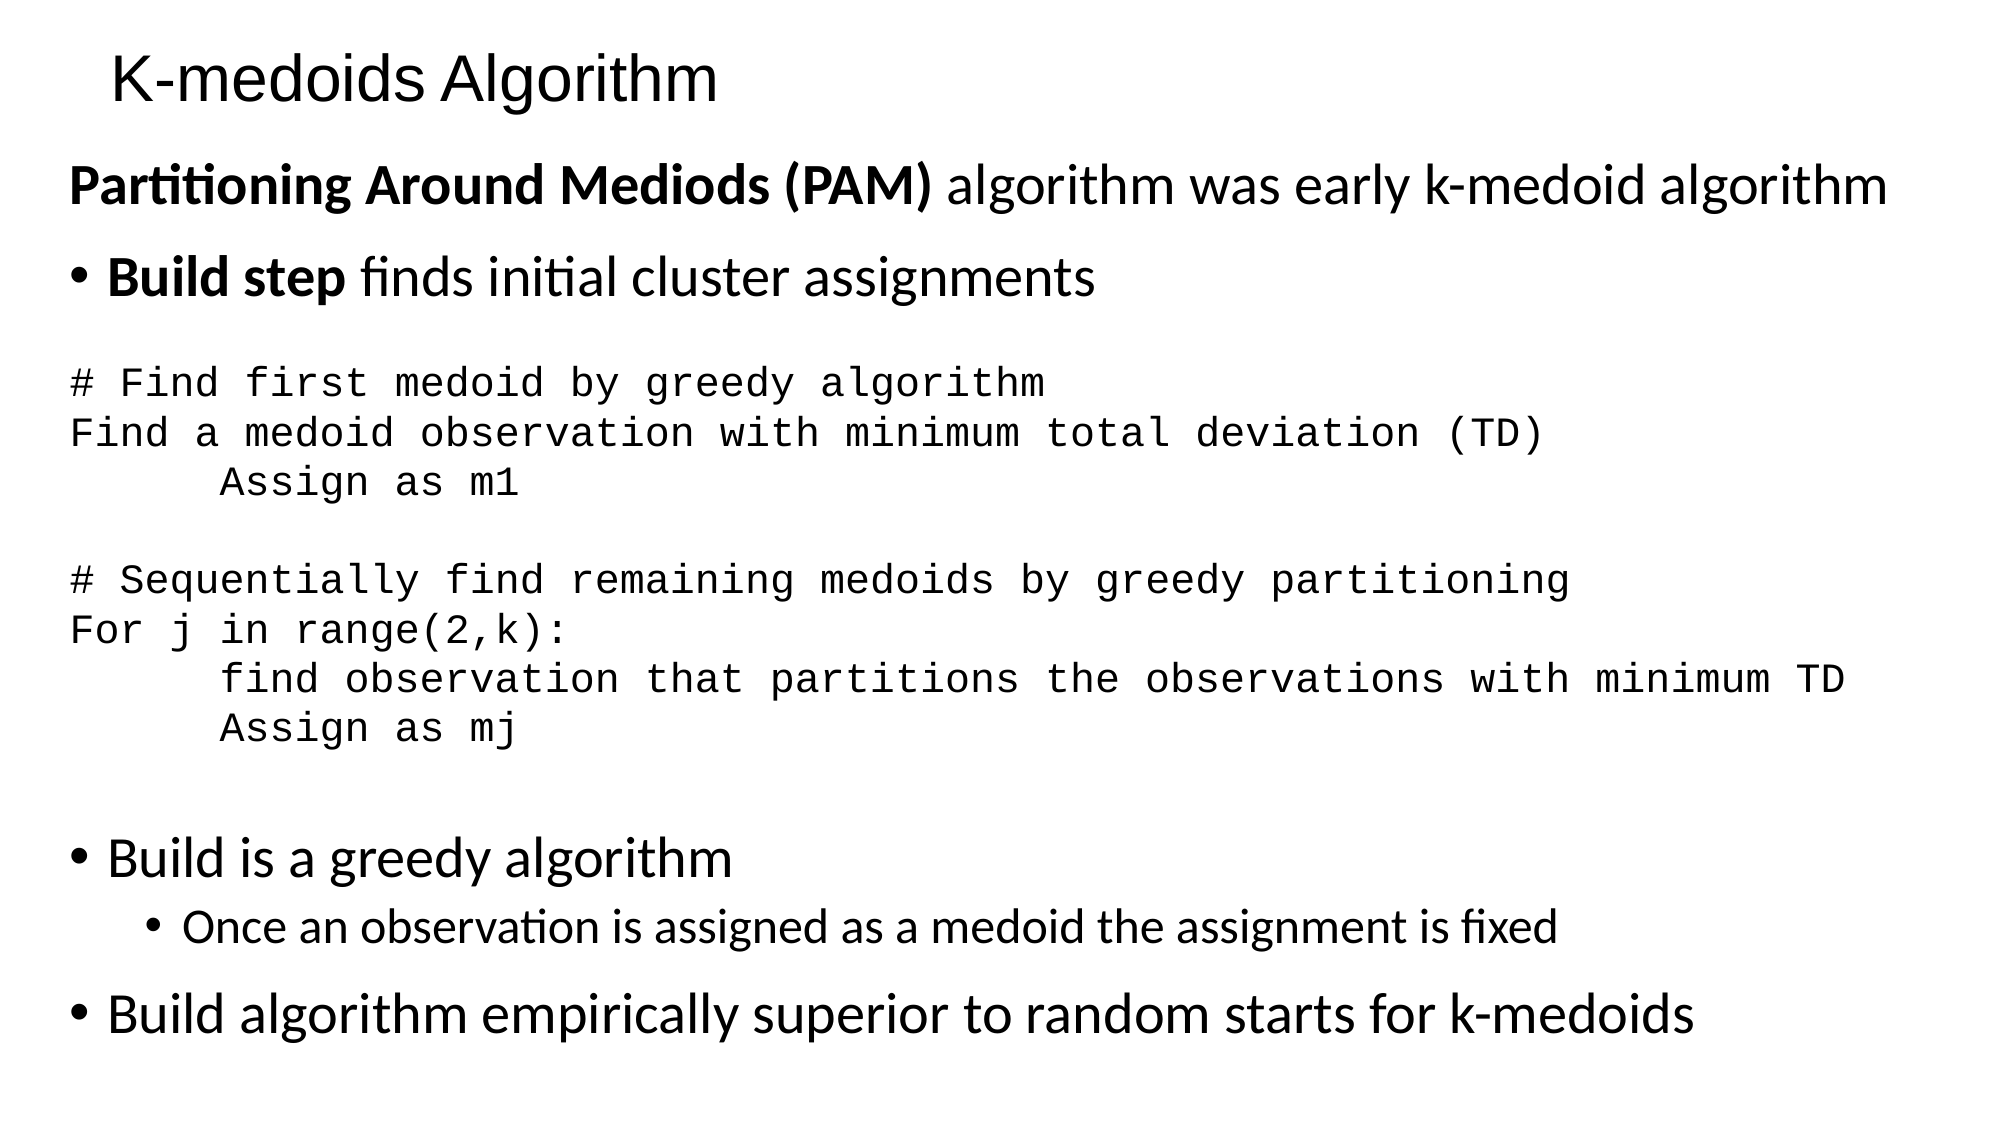

# K-medoids Algorithm
Partitioning Around Mediods (PAM) algorithm was early k-medoid algorithm
Build step finds initial cluster assignments

# Find first medoid by greedy algorithm
Find a medoid observation with minimum total deviation (TD)
	Assign as m1

# Sequentially find remaining medoids by greedy partitioning
For j in range(2,k):
	find observation that partitions the observations with minimum TD
	Assign as mj

Build is a greedy algorithm
Once an observation is assigned as a medoid the assignment is fixed
Build algorithm empirically superior to random starts for k-medoids